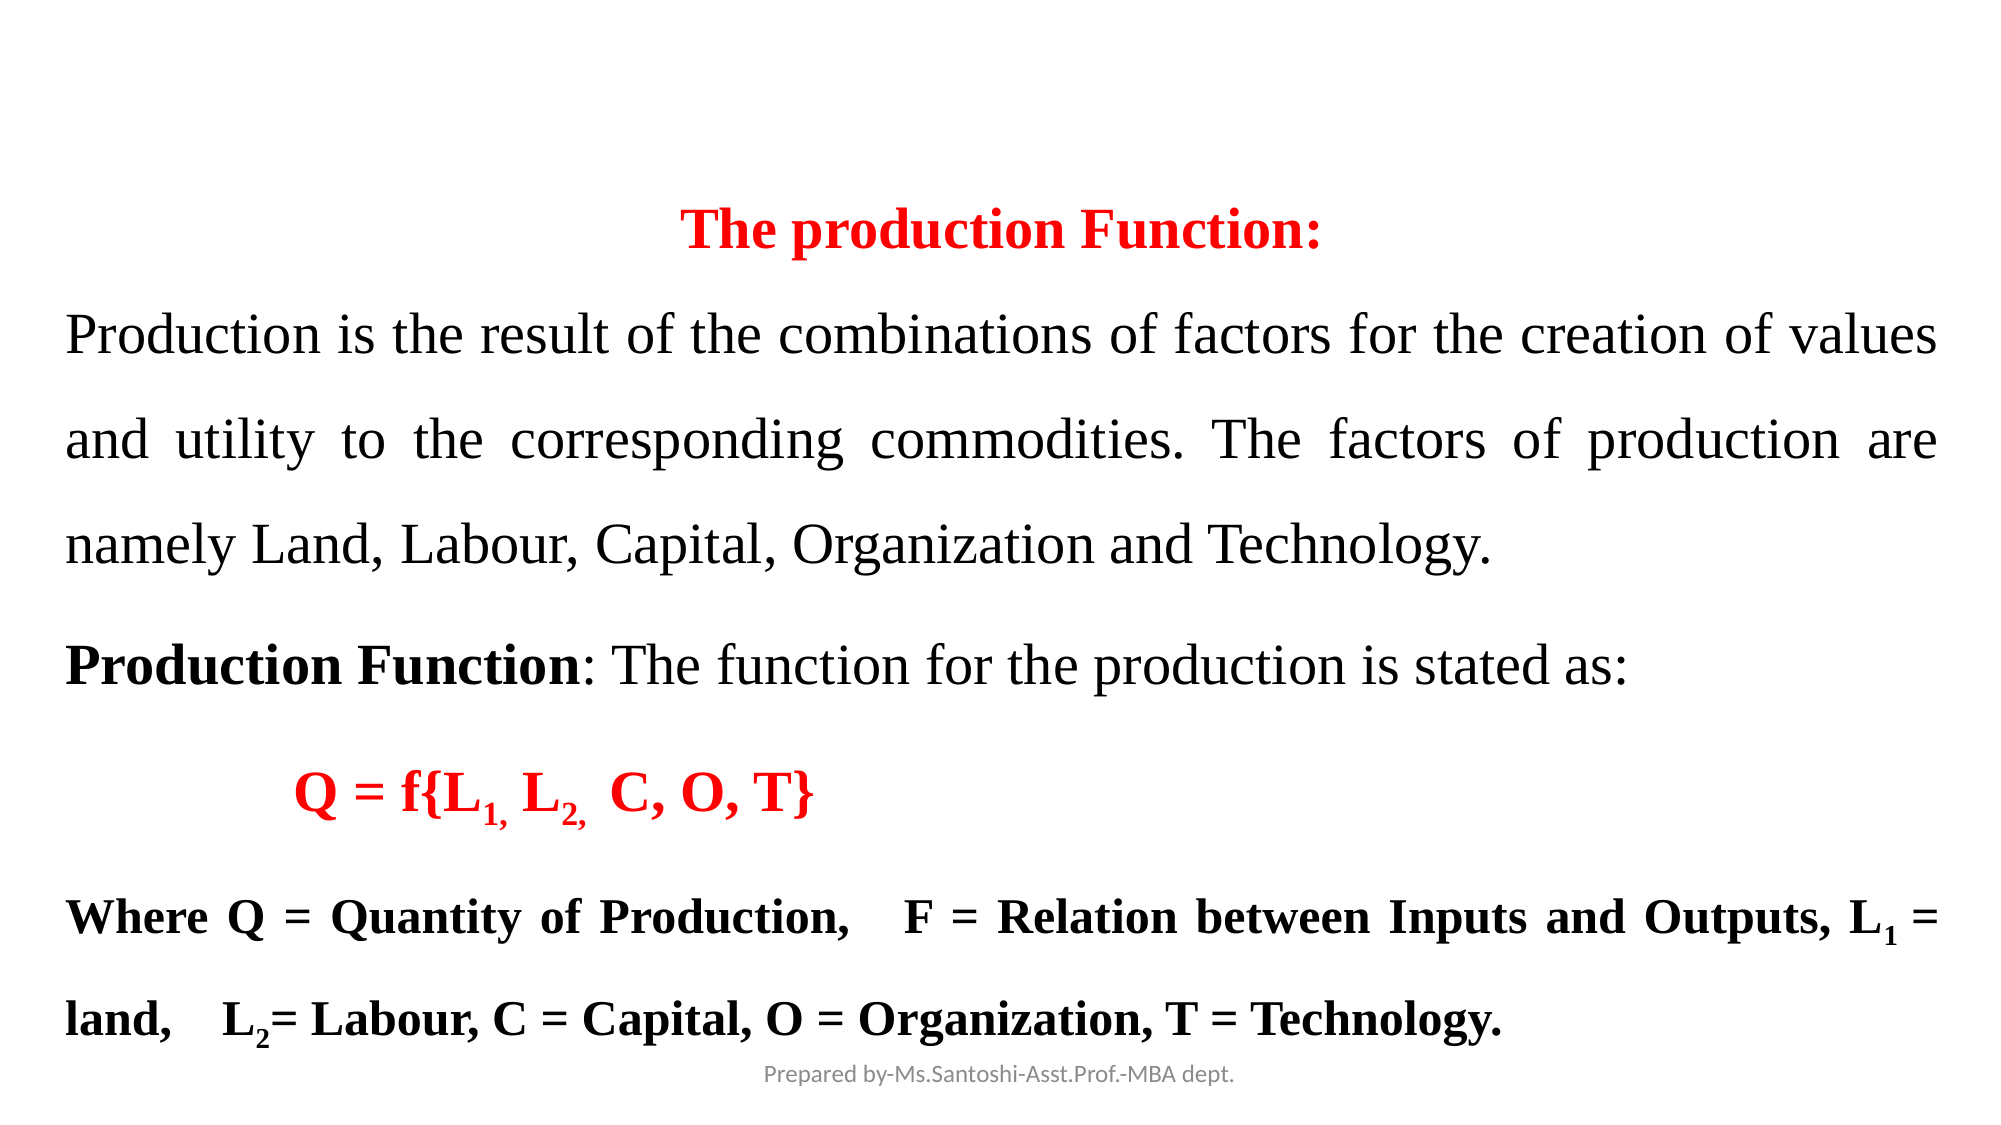

The production Function:
Production is the result of the combinations of factors for the creation of values and utility to the corresponding commodities. The factors of production are namely Land, Labour, Capital, Organization and Technology.
Production Function: The function for the production is stated as:
                       Q = f{L1, L2,  C, O, T}
Where Q = Quantity of Production,   F = Relation between Inputs and Outputs, L1 = land,    L2= Labour, C = Capital, O = Organization, T = Technology.
Prepared by-Ms.Santoshi-Asst.Prof.-MBA dept.